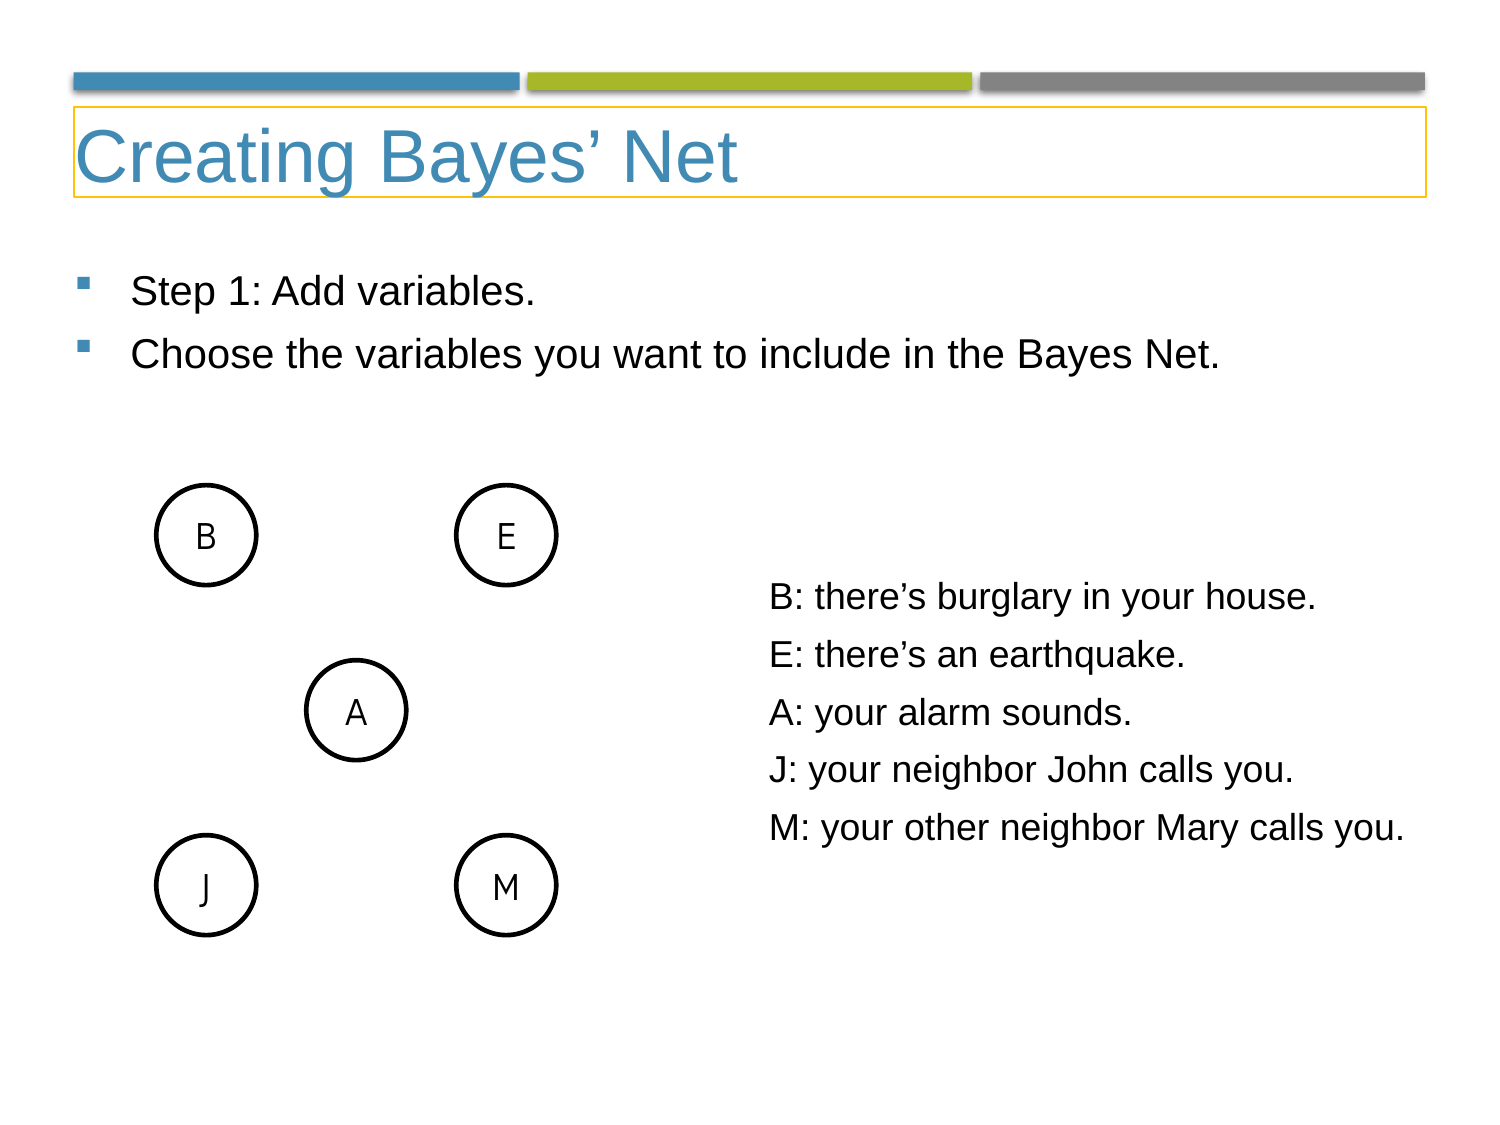

Creating Bayes’ Net
Step 1: Add variables.
Choose the variables you want to include in the Bayes Net.
B
E
B: there’s burglary in your house.
E: there’s an earthquake.
A: your alarm sounds.
J: your neighbor John calls you.
M: your other neighbor Mary calls you.
A
J
M